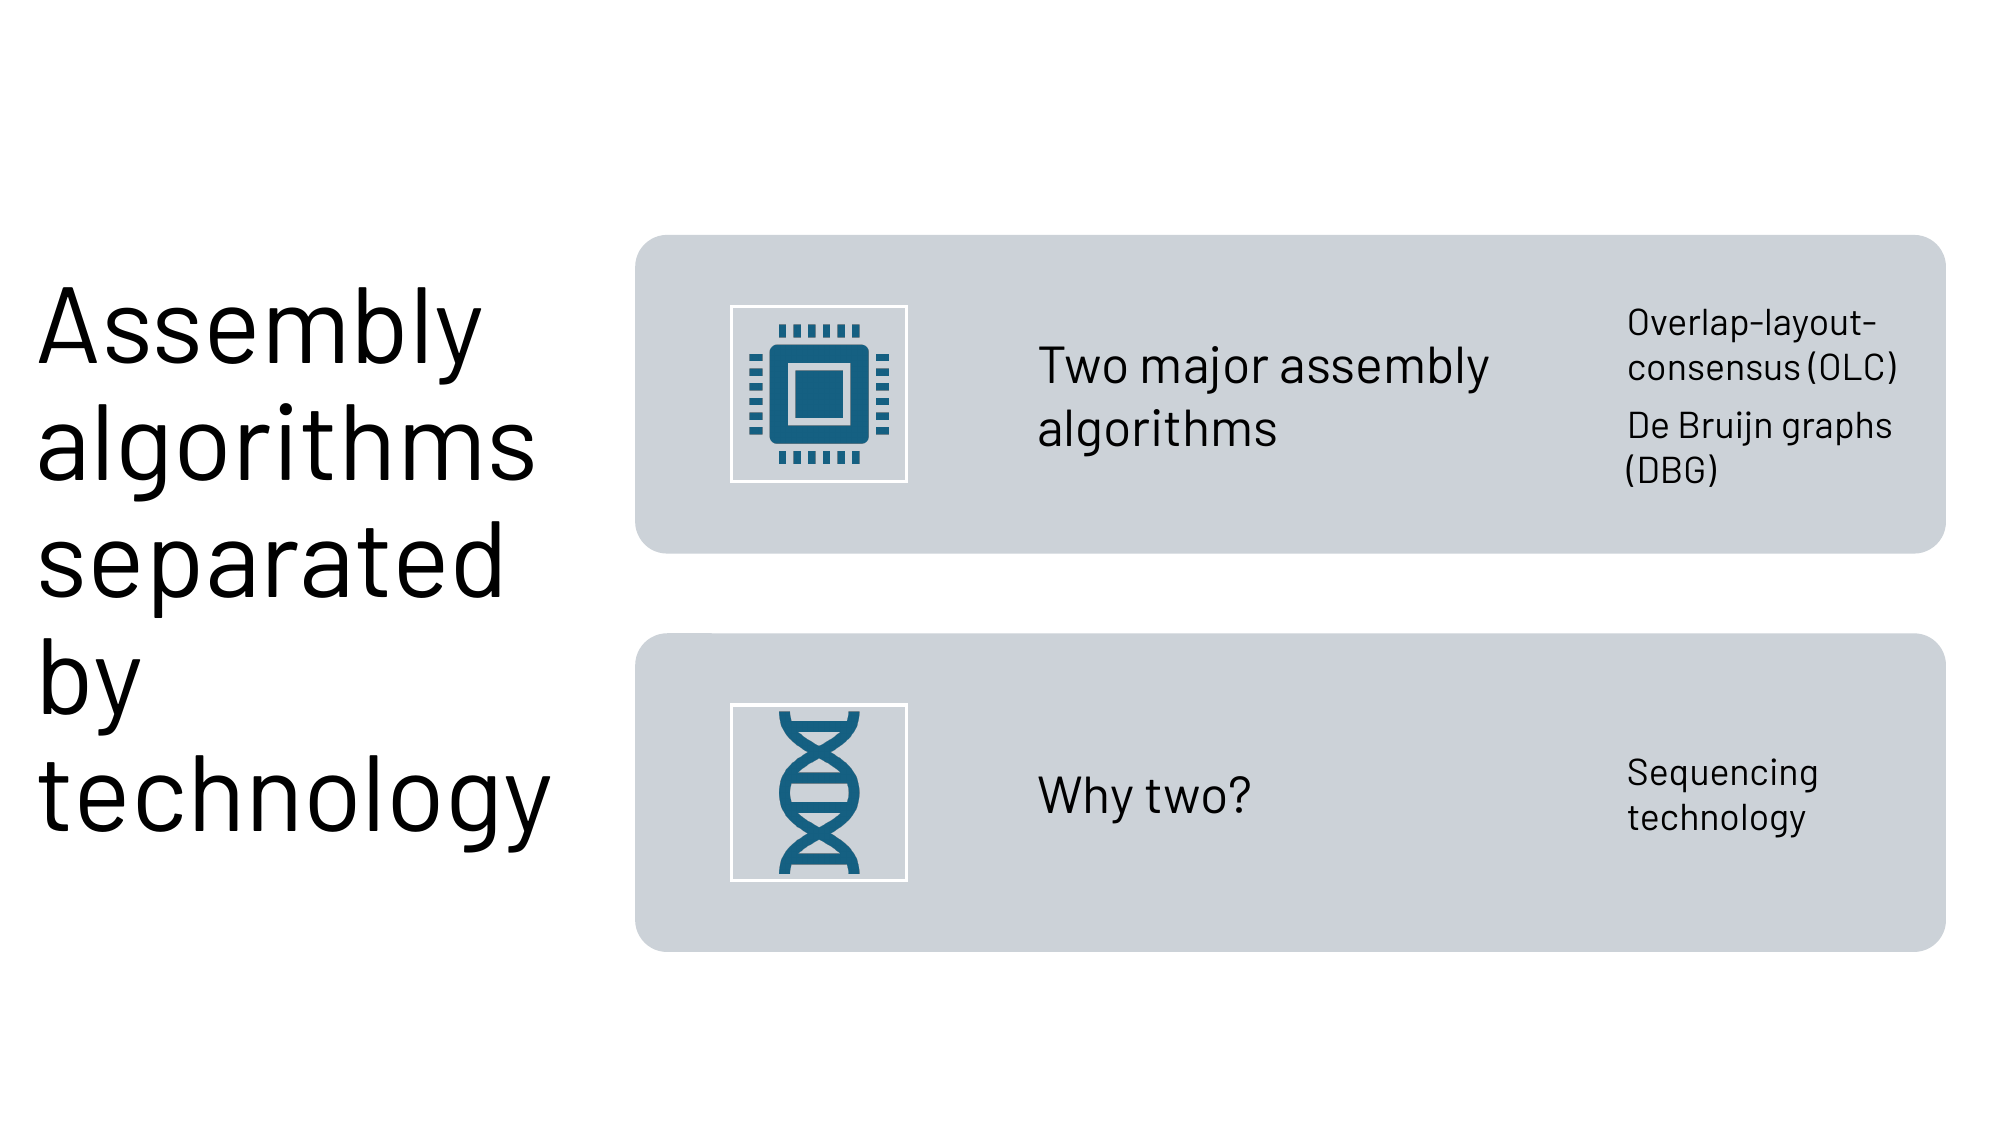

Two major assembly algorithms
Overlap-layout-consensus (OLC)
De Bruijn graphs (DBG)
Why two?
Sequencing technology
# Assembly algorithms separated by technology